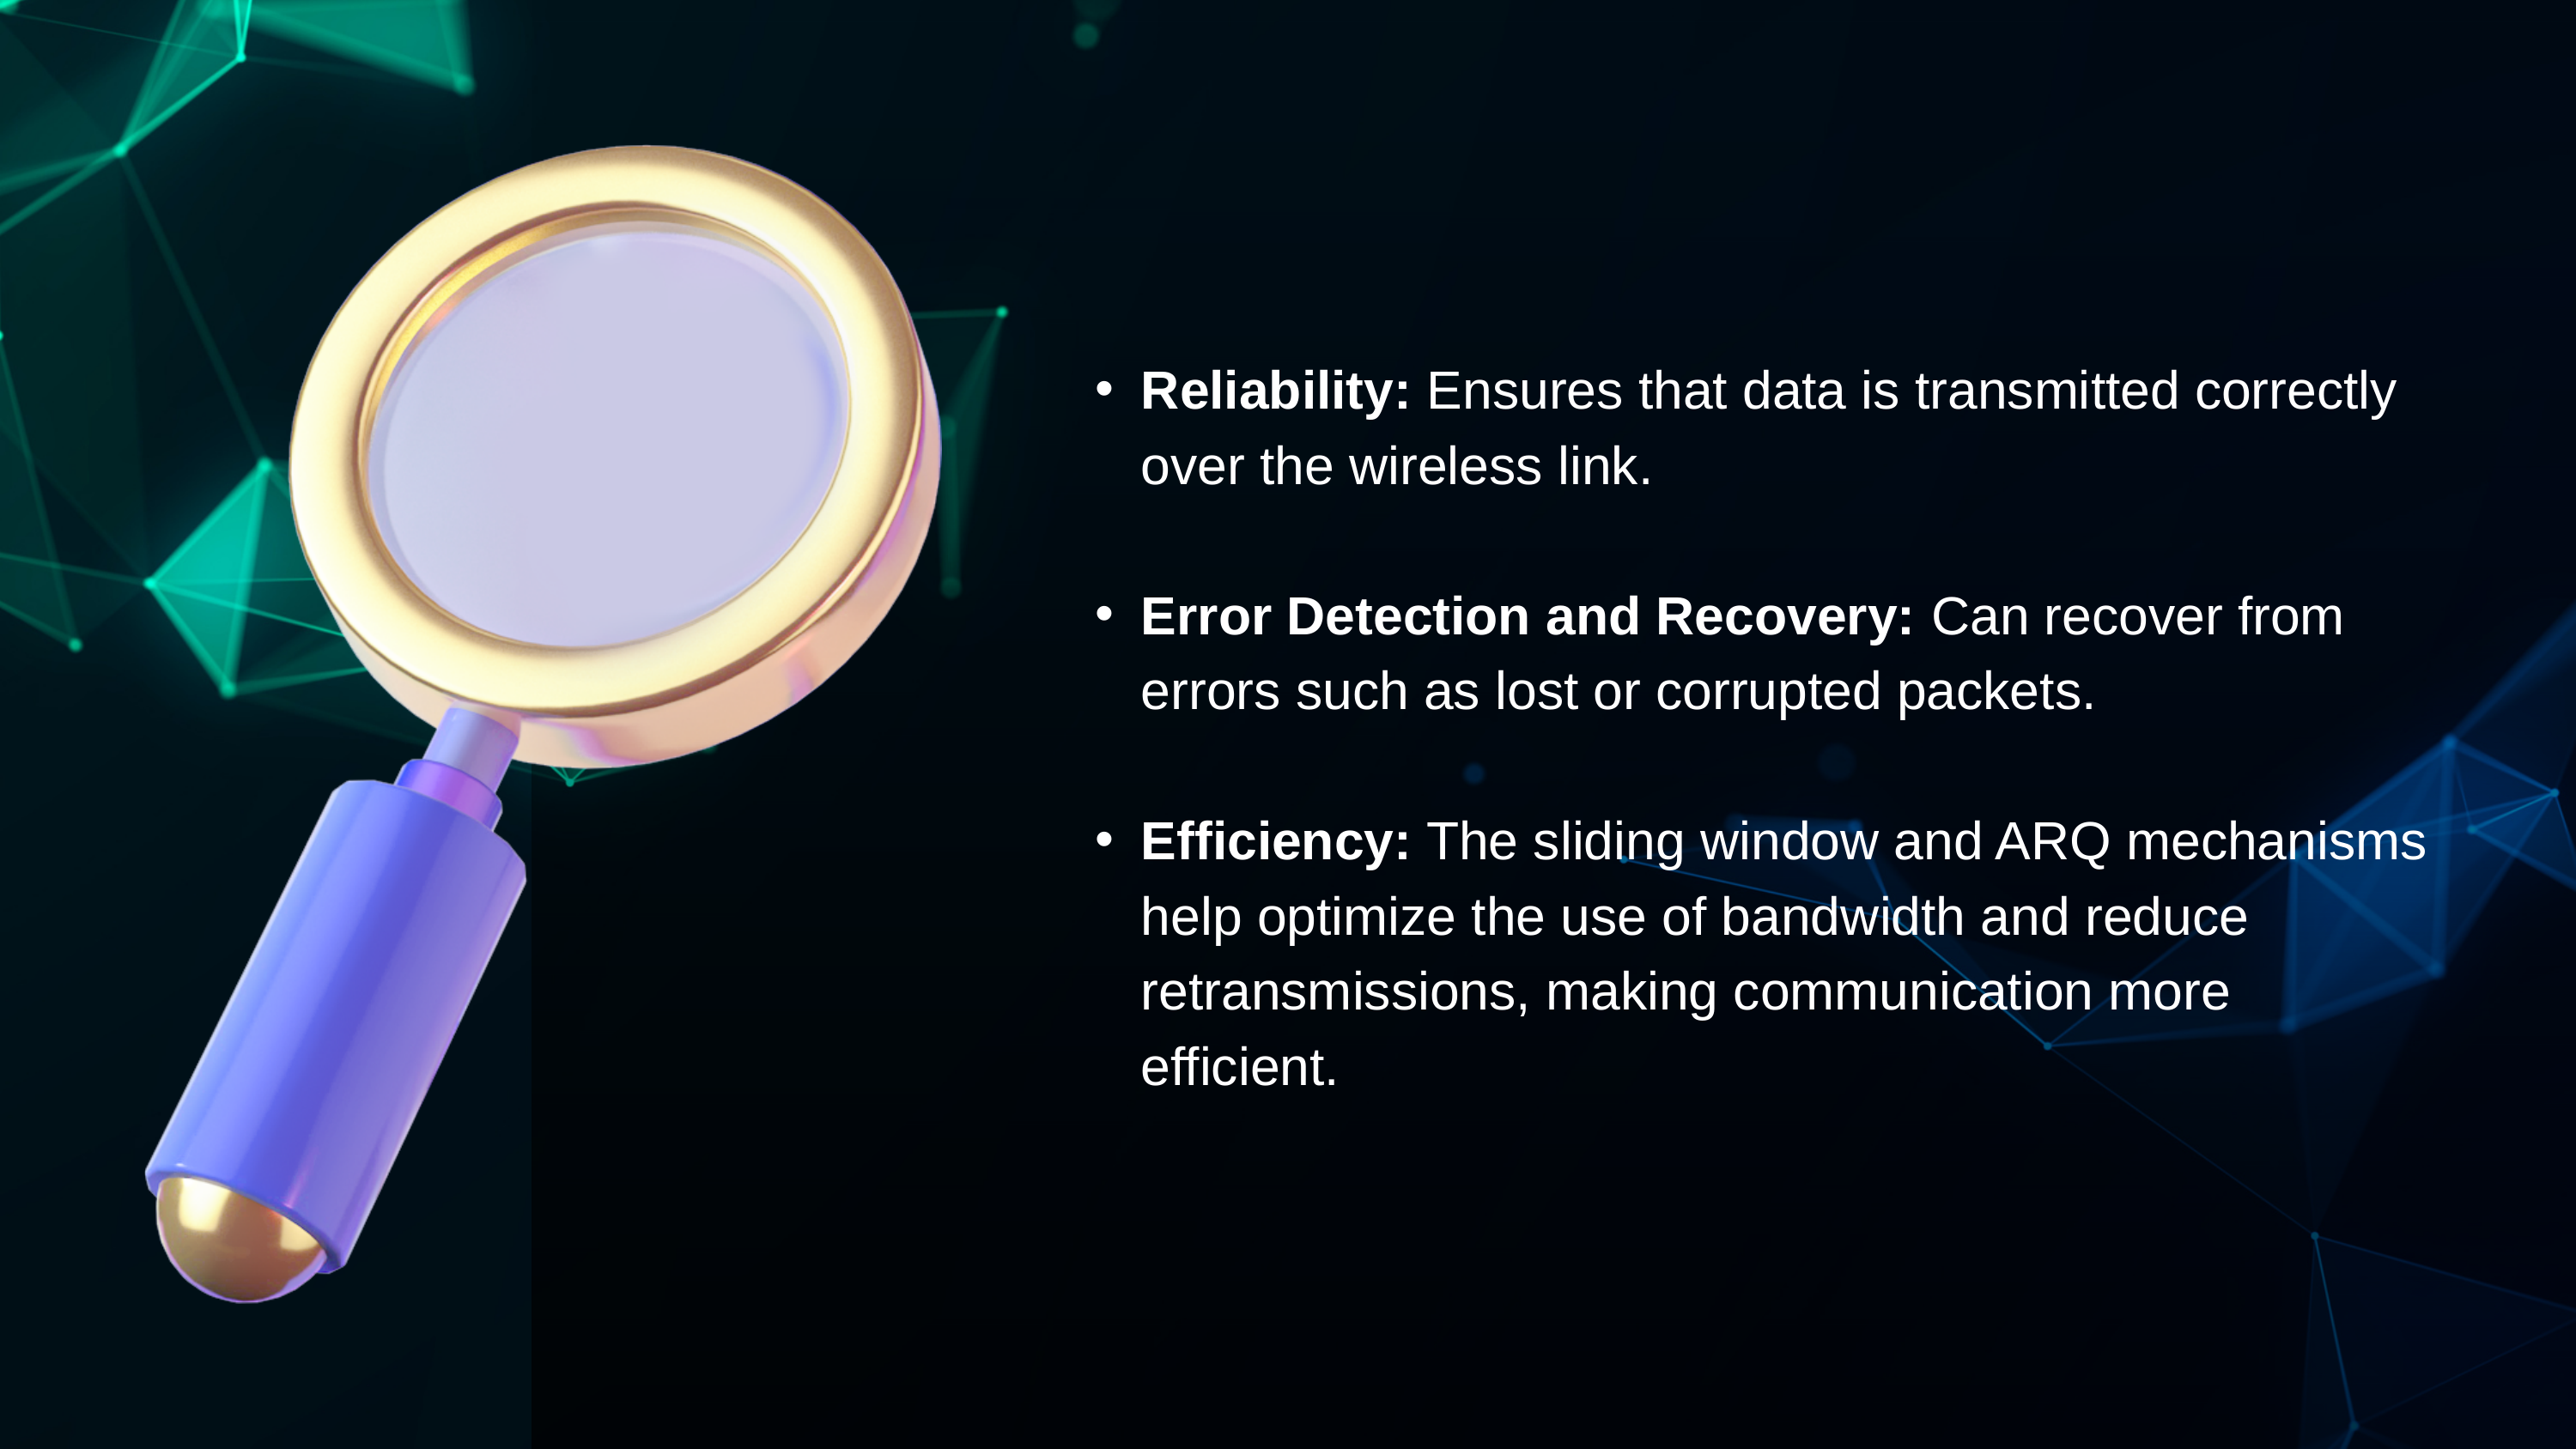

Reliability: Ensures that data is transmitted correctly over the wireless link.

Error Detection and Recovery: Can recover from errors such as lost or corrupted packets.

Efficiency: The sliding window and ARQ mechanisms help optimize the use of bandwidth and reduce retransmissions, making communication more efficient.